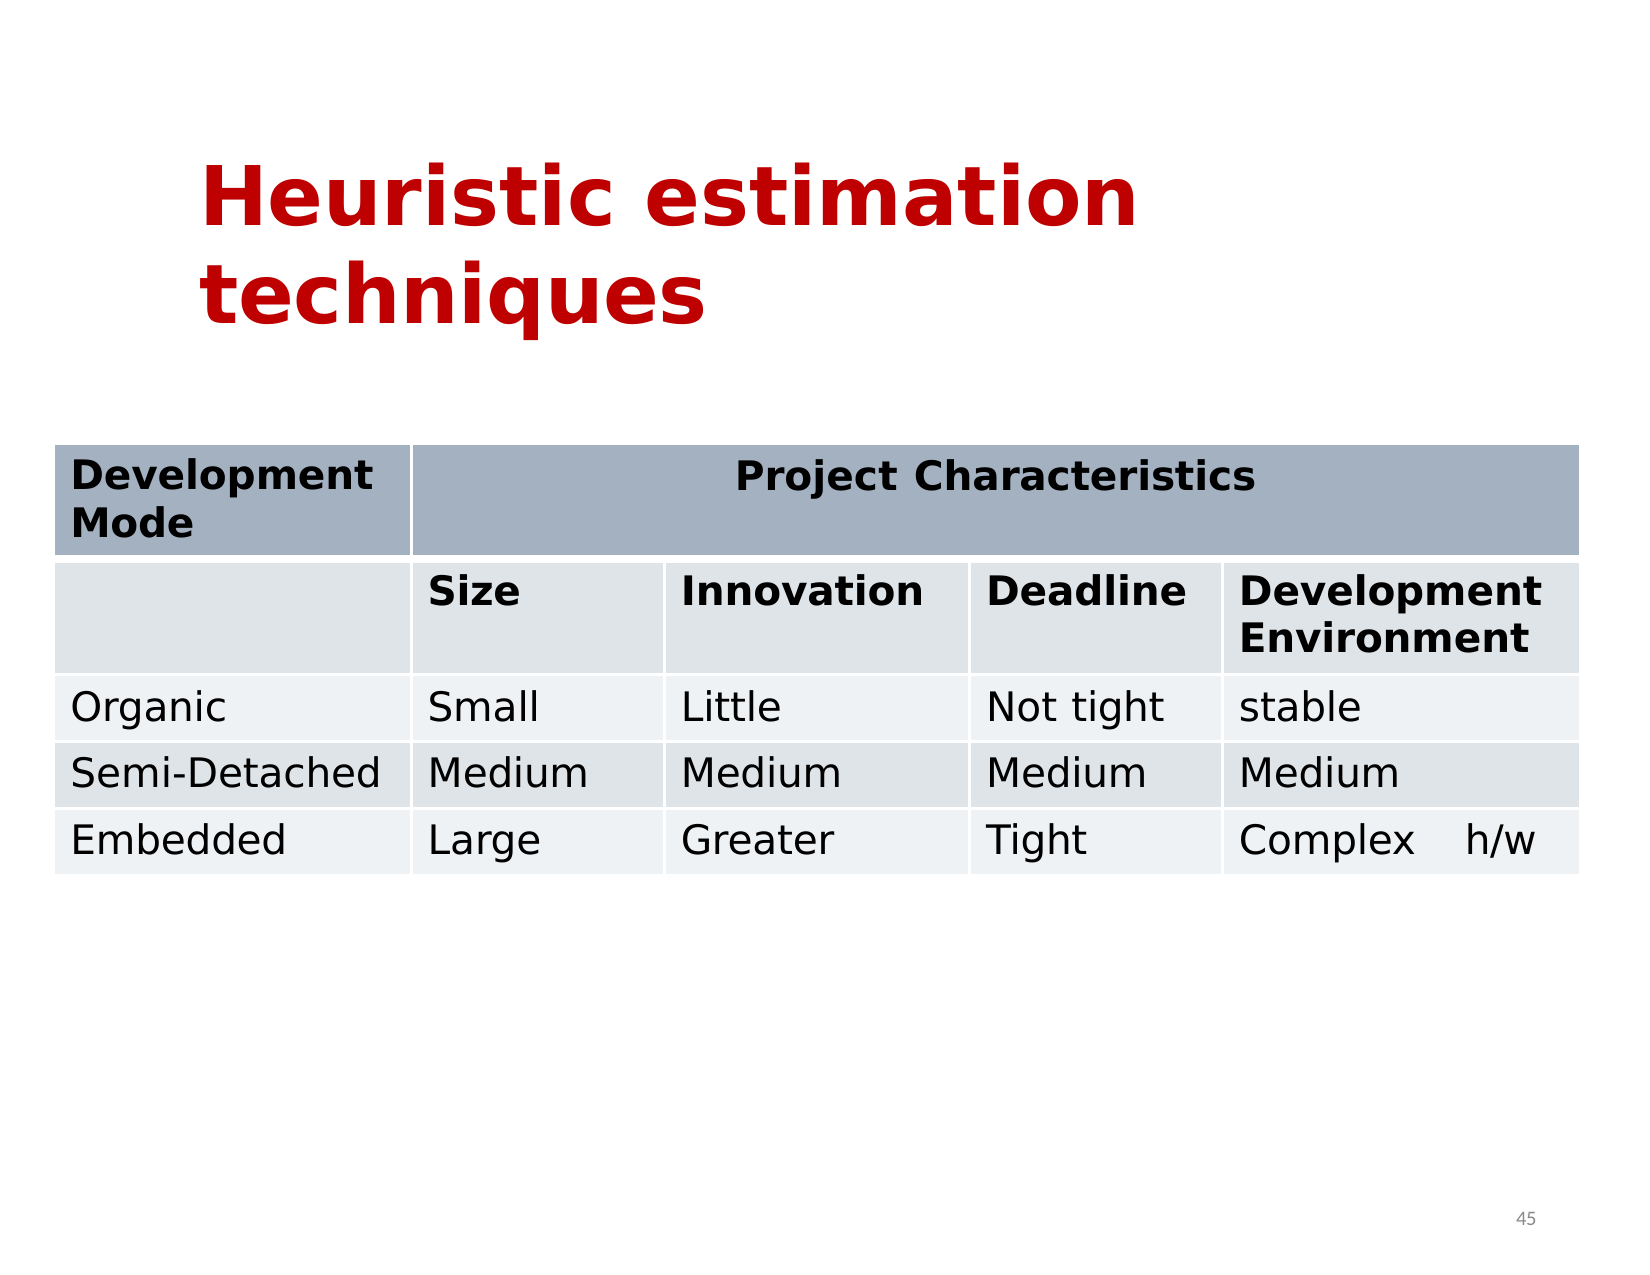

# Heuristic estimation techniques
| Development Mode | Project Characteristics |  |  |  |
| --- | --- | --- | --- | --- |
|  | Size | Innovation | Deadline | Development Environment |
| Organic | Small | Little | Not tight | stable |
| Semi-Detached | Medium | Medium | Medium | Medium |
| Embedded | Large | Greater | Tight | Complex h/w |
45